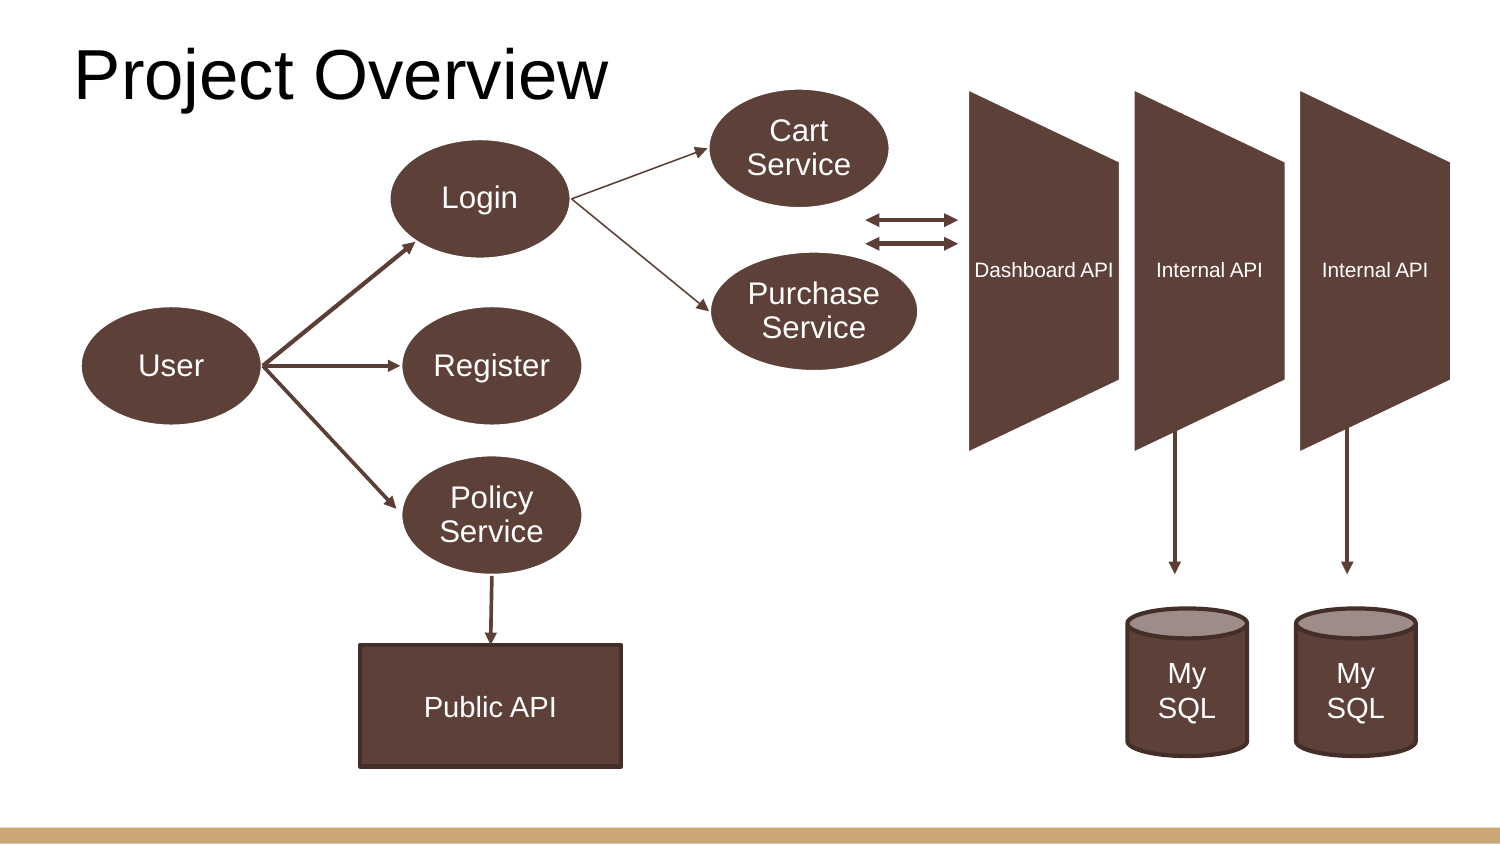

Project Overview

Cart Service
Dashboard API
Internal API
Internal API

Login

Purchase Service

User

Register

Policy Service
My SQL
My SQL
Public API